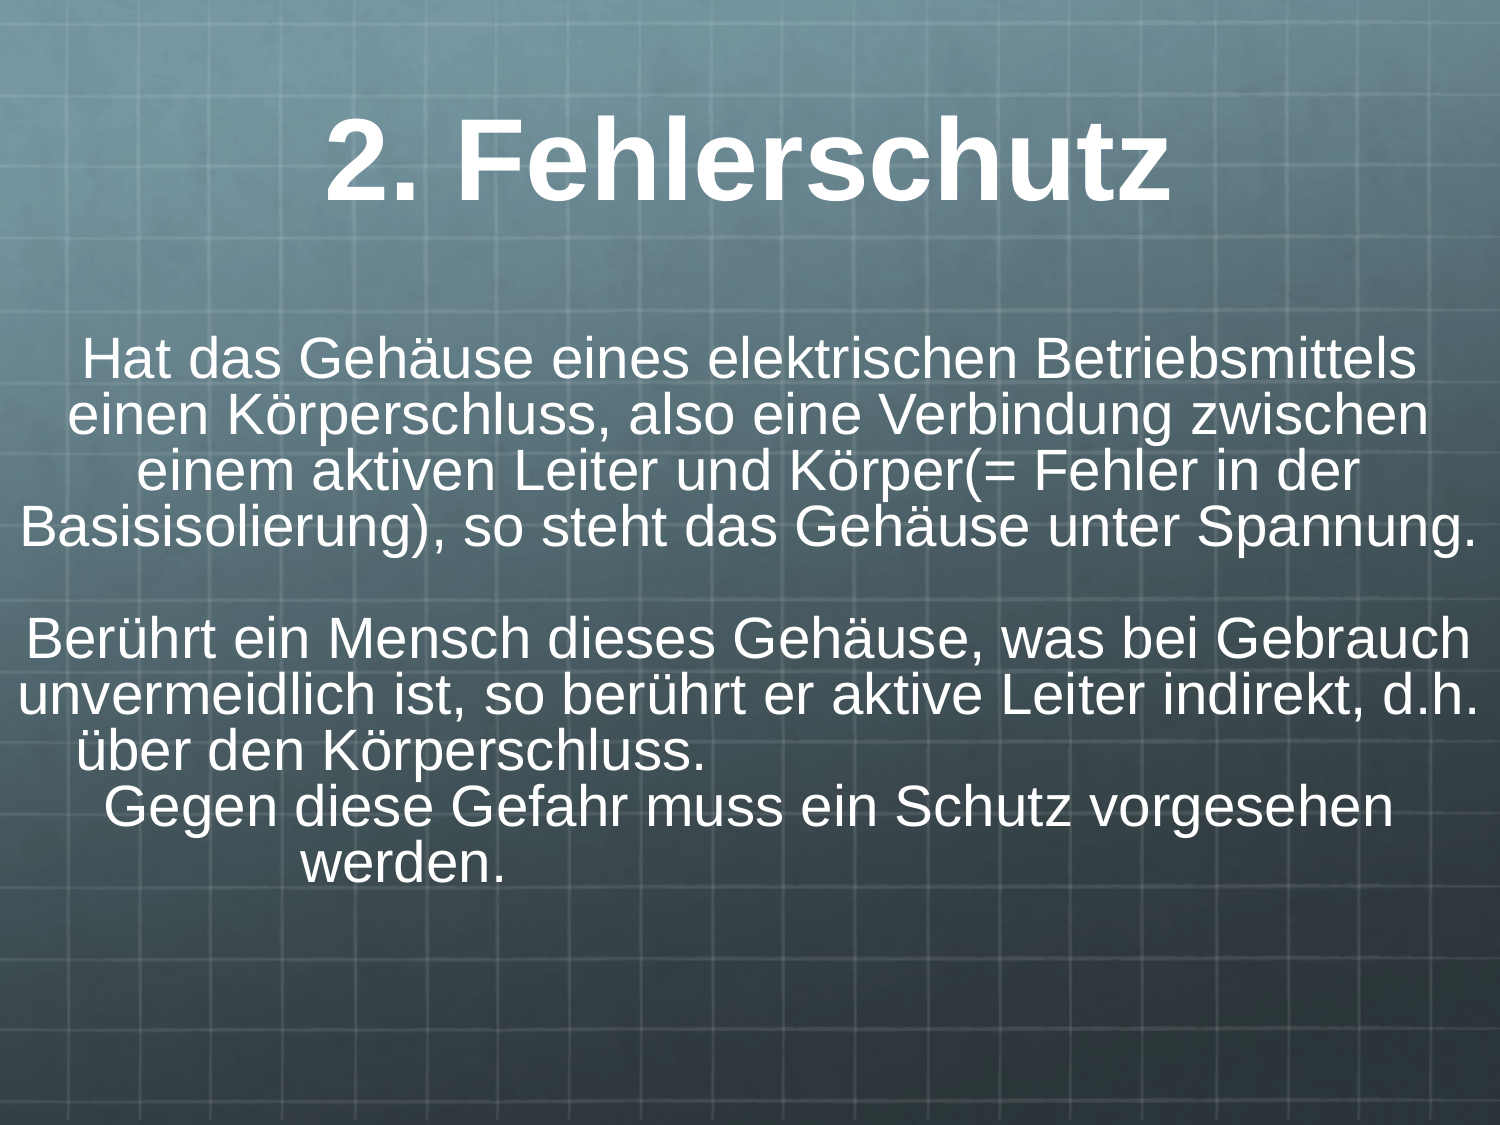

# 2. Fehlerschutz
Hat das Gehäuse eines elektrischen Betriebsmittels einen Körperschluss, also eine Verbindung zwischen einem aktiven Leiter und Körper(= Fehler in der Basisisolierung), so steht das Gehäuse unter Spannung.

Berührt ein Mensch dieses Gehäuse, was bei Gebrauch unvermeidlich ist, so berührt er aktive Leiter indirekt, d.h. über den Körperschluss.
Gegen diese Gefahr muss ein Schutz vorgesehen werden.